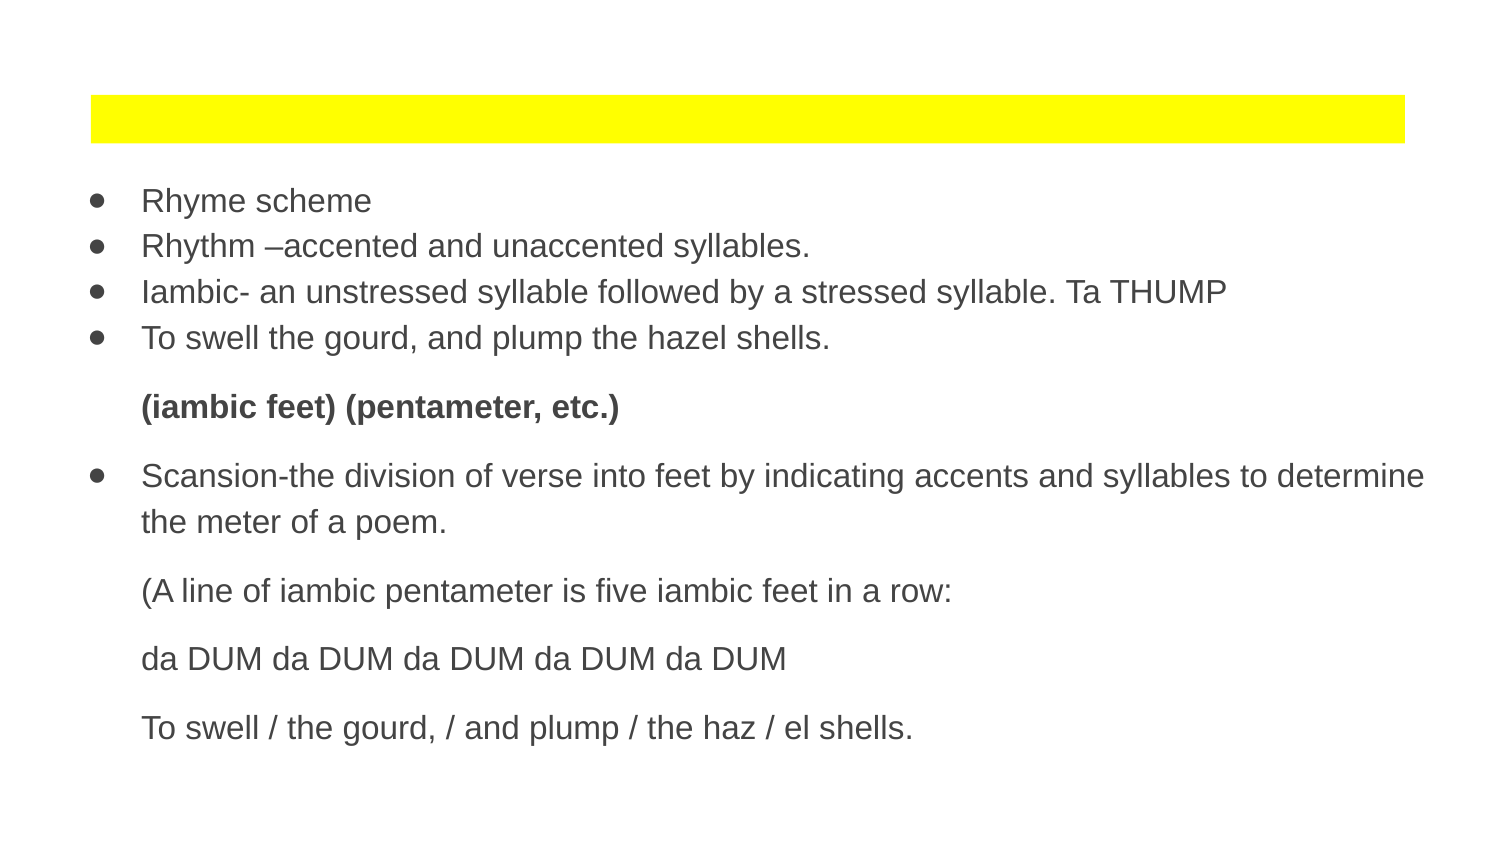

Rhyme scheme
Rhythm –accented and unaccented syllables.
Iambic- an unstressed syllable followed by a stressed syllable. Ta THUMP
To swell the gourd, and plump the hazel shells.
(iambic feet) (pentameter, etc.)
Scansion-the division of verse into feet by indicating accents and syllables to determine the meter of a poem.
(A line of iambic pentameter is five iambic feet in a row:
da DUM da DUM da DUM da DUM da DUM
To swell / the gourd, / and plump / the haz / el shells.